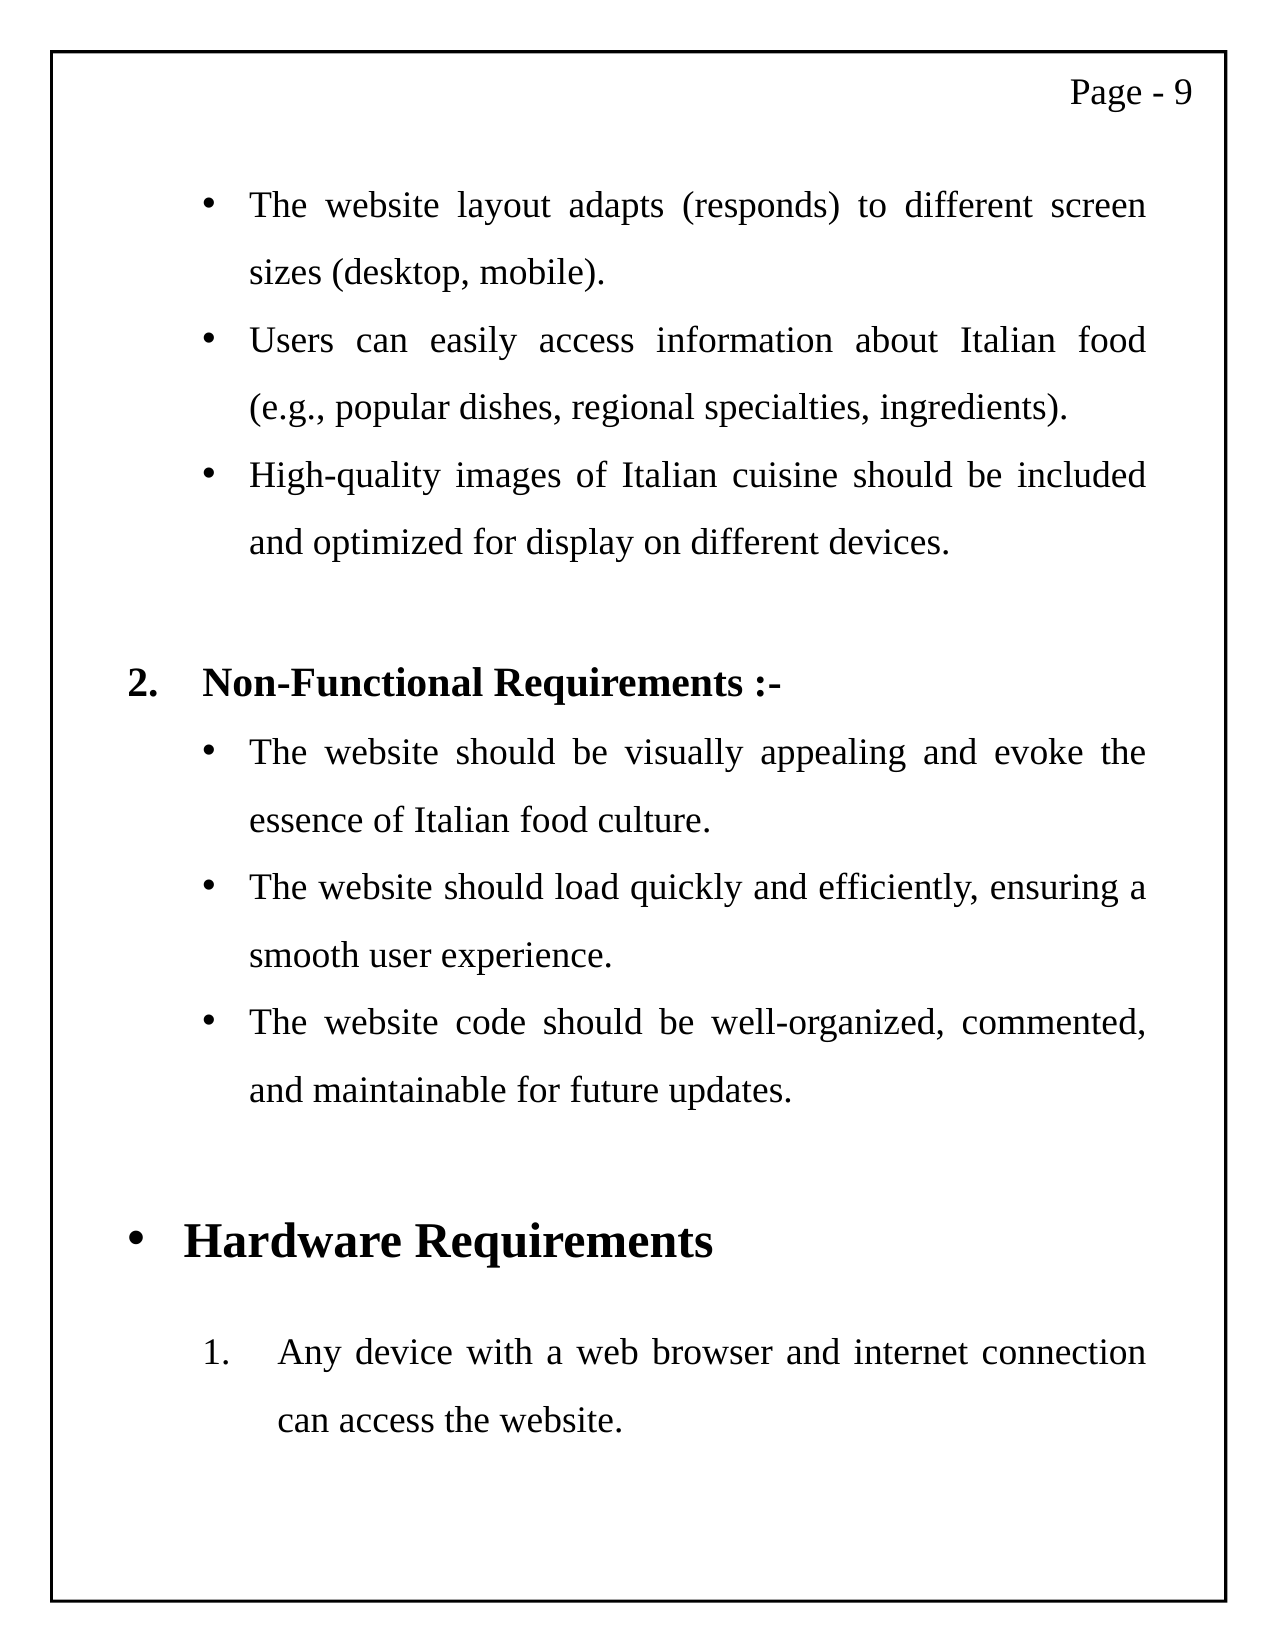

Page - 9
The website layout adapts (responds) to different screen sizes (desktop, mobile).
Users can easily access information about Italian food (e.g., popular dishes, regional specialties, ingredients).
High-quality images of Italian cuisine should be included and optimized for display on different devices.

Non-Functional Requirements :-
The website should be visually appealing and evoke the essence of Italian food culture.
The website should load quickly and efficiently, ensuring a smooth user experience.
The website code should be well-organized, commented, and maintainable for future updates.

Hardware Requirements
Any device with a web browser and internet connection can access the website.